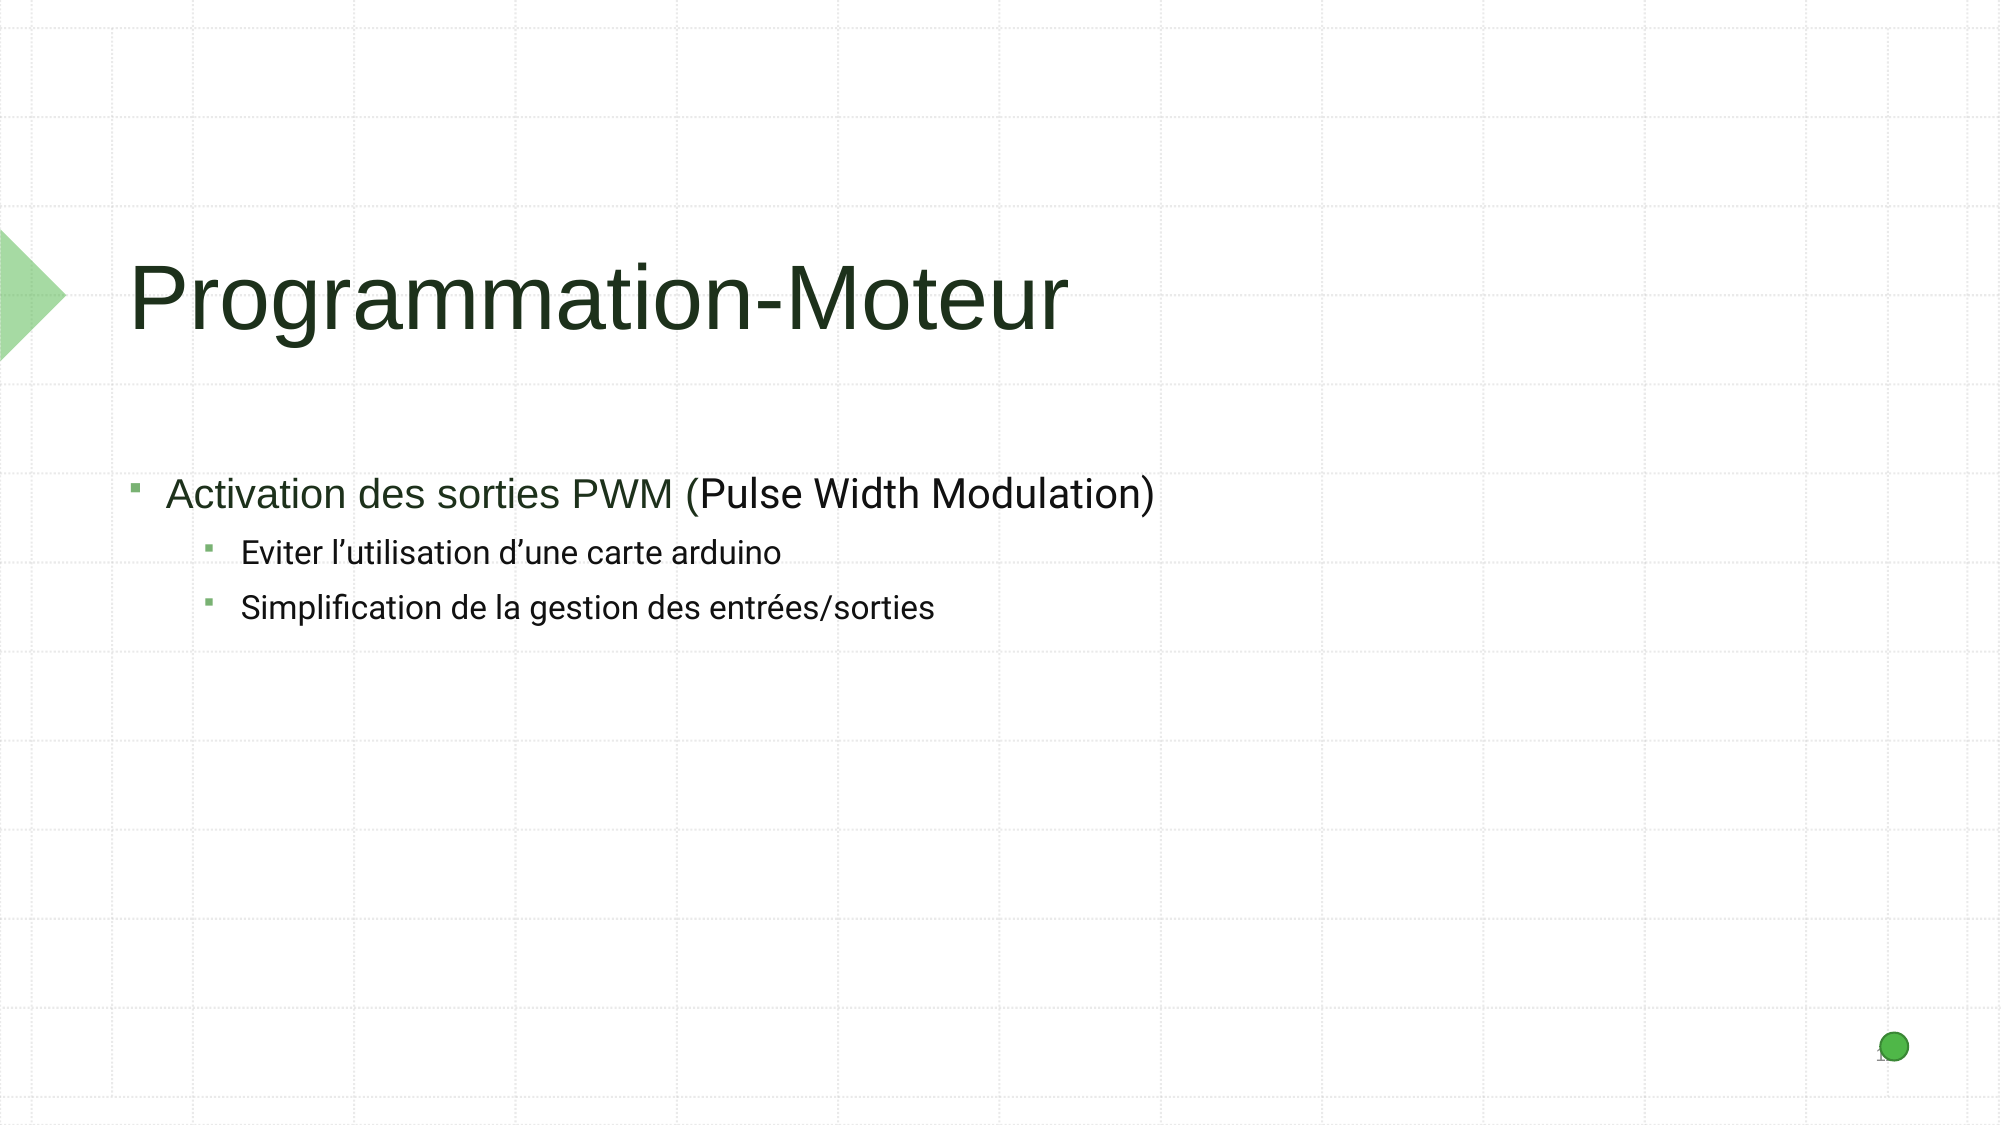

# Programmation-Moteur

Activation des sorties PWM (Pulse Width Modulation)
Eviter l’utilisation d’une carte arduino
Simplification de la gestion des entrées/sorties

11